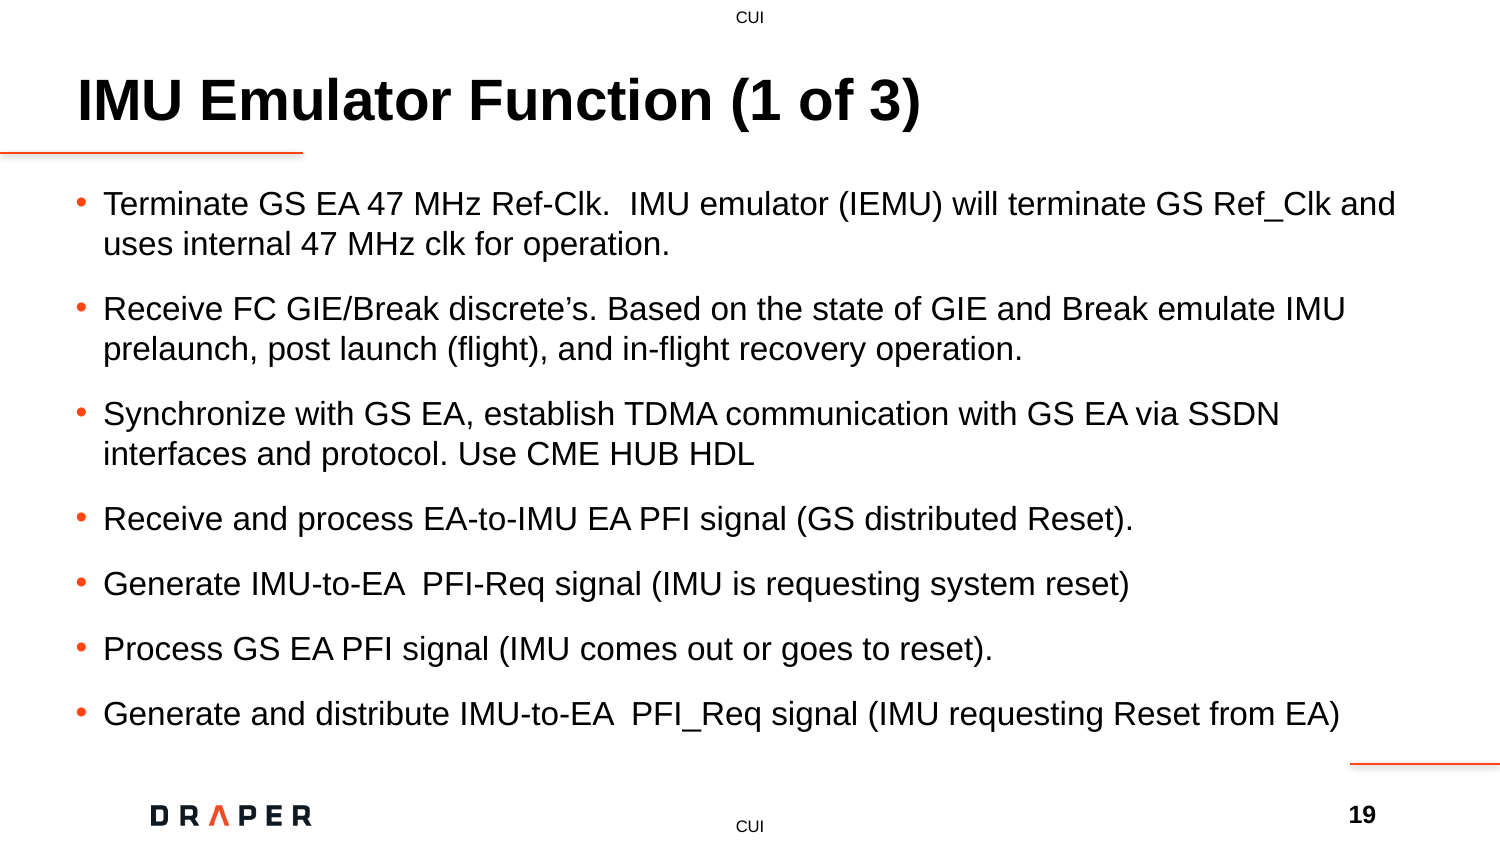

# IMU Emulator Function (1 of 3)
Terminate GS EA 47 MHz Ref-Clk.  IMU emulator (IEMU) will terminate GS Ref_Clk and uses internal 47 MHz clk for operation.
Receive FC GIE/Break discrete’s. Based on the state of GIE and Break emulate IMU prelaunch, post launch (flight), and in-flight recovery operation.
Synchronize with GS EA, establish TDMA communication with GS EA via SSDN interfaces and protocol. Use CME HUB HDL
Receive and process EA-to-IMU EA PFI signal (GS distributed Reset).
Generate IMU-to-EA  PFI-Req signal (IMU is requesting system reset)
Process GS EA PFI signal (IMU comes out or goes to reset).
Generate and distribute IMU-to-EA  PFI_Req signal (IMU requesting Reset from EA)
19